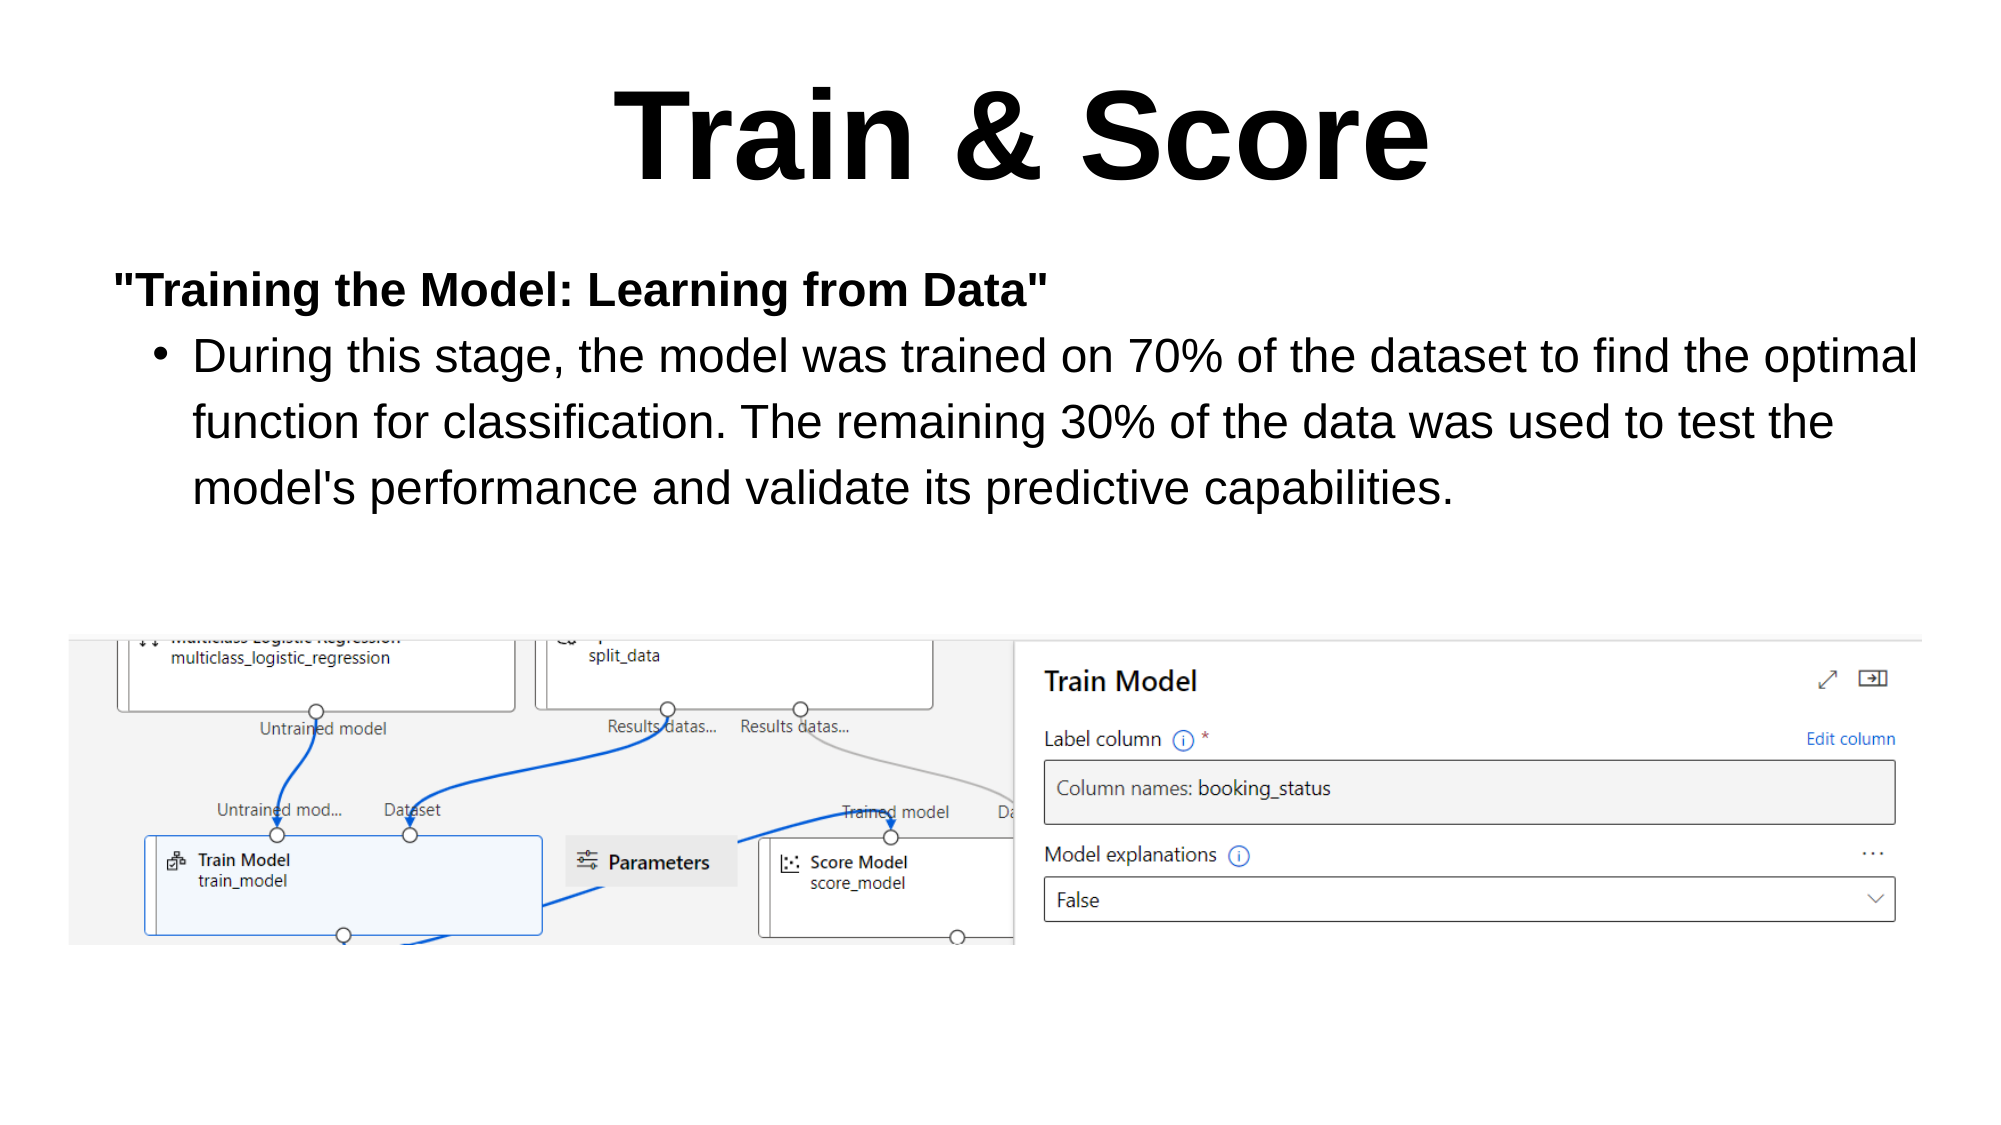

Train & Score
"Training the Model: Learning from Data"
During this stage, the model was trained on 70% of the dataset to find the optimal function for classification. The remaining 30% of the data was used to test the model's performance and validate its predictive capabilities.